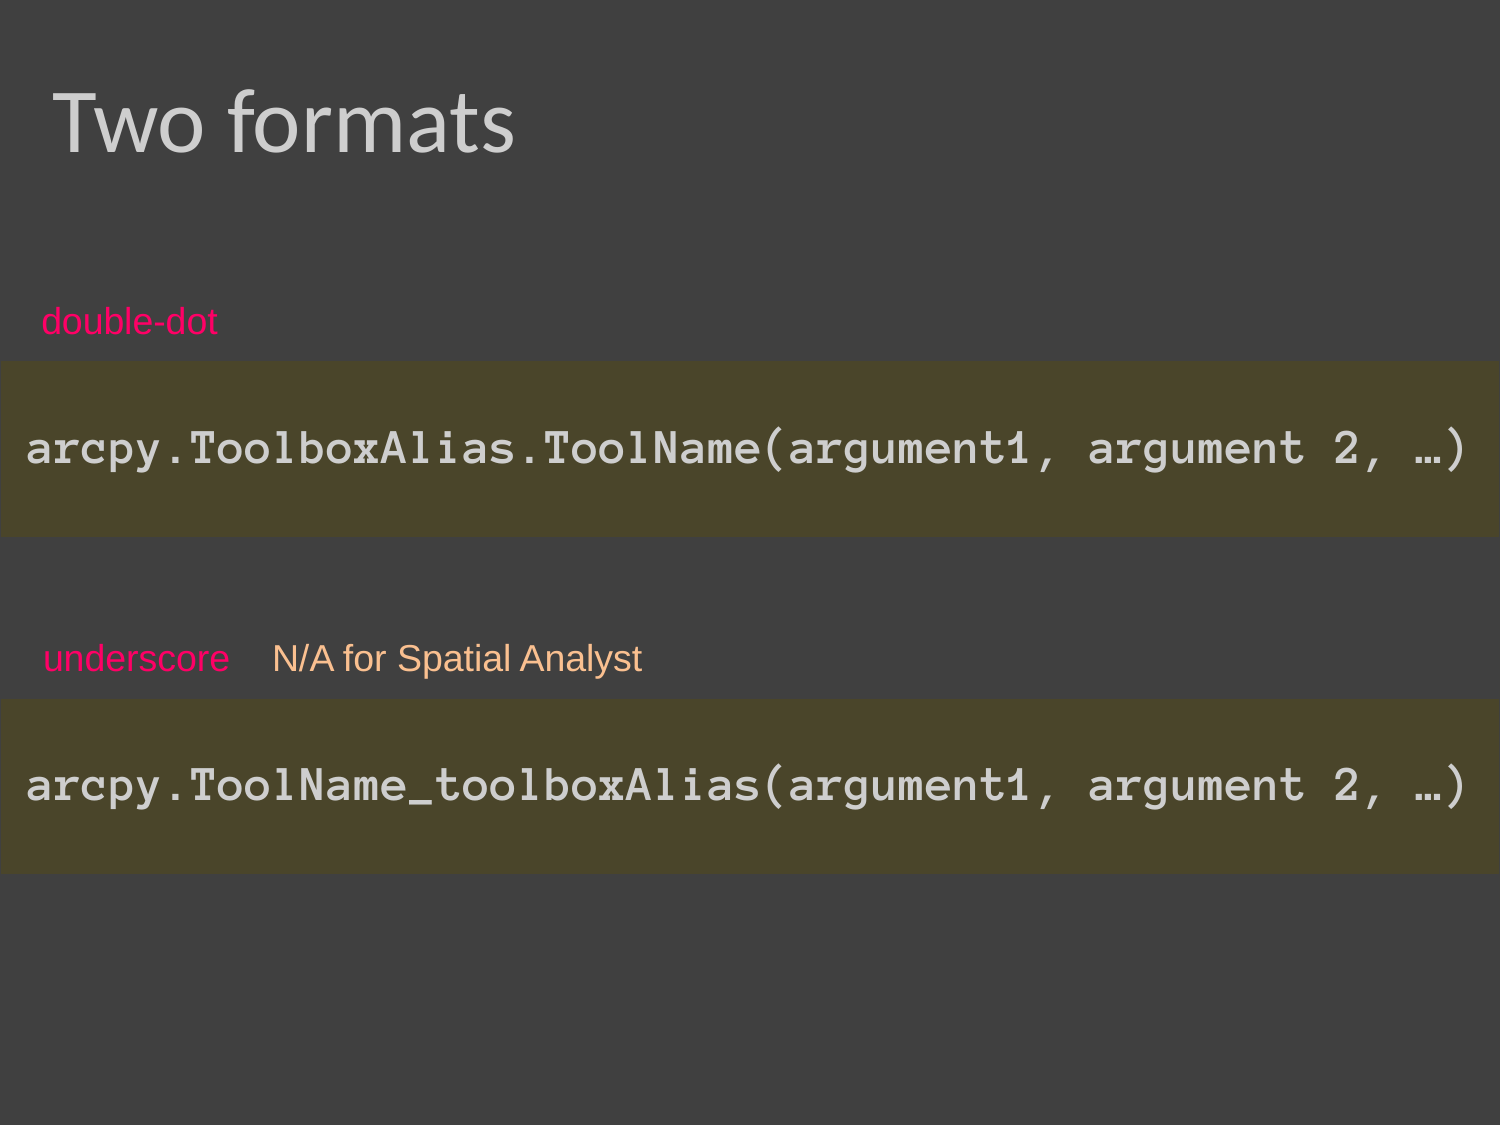

# Two formats

positional arguments
double-dot
arcpy.ToolboxAlias.ToolName(argument1, argument 2, …)
underscore    N/A for Spatial Analyst
arcpy.ToolName_toolboxAlias(argument1, argument 2, …)
keyword arguments